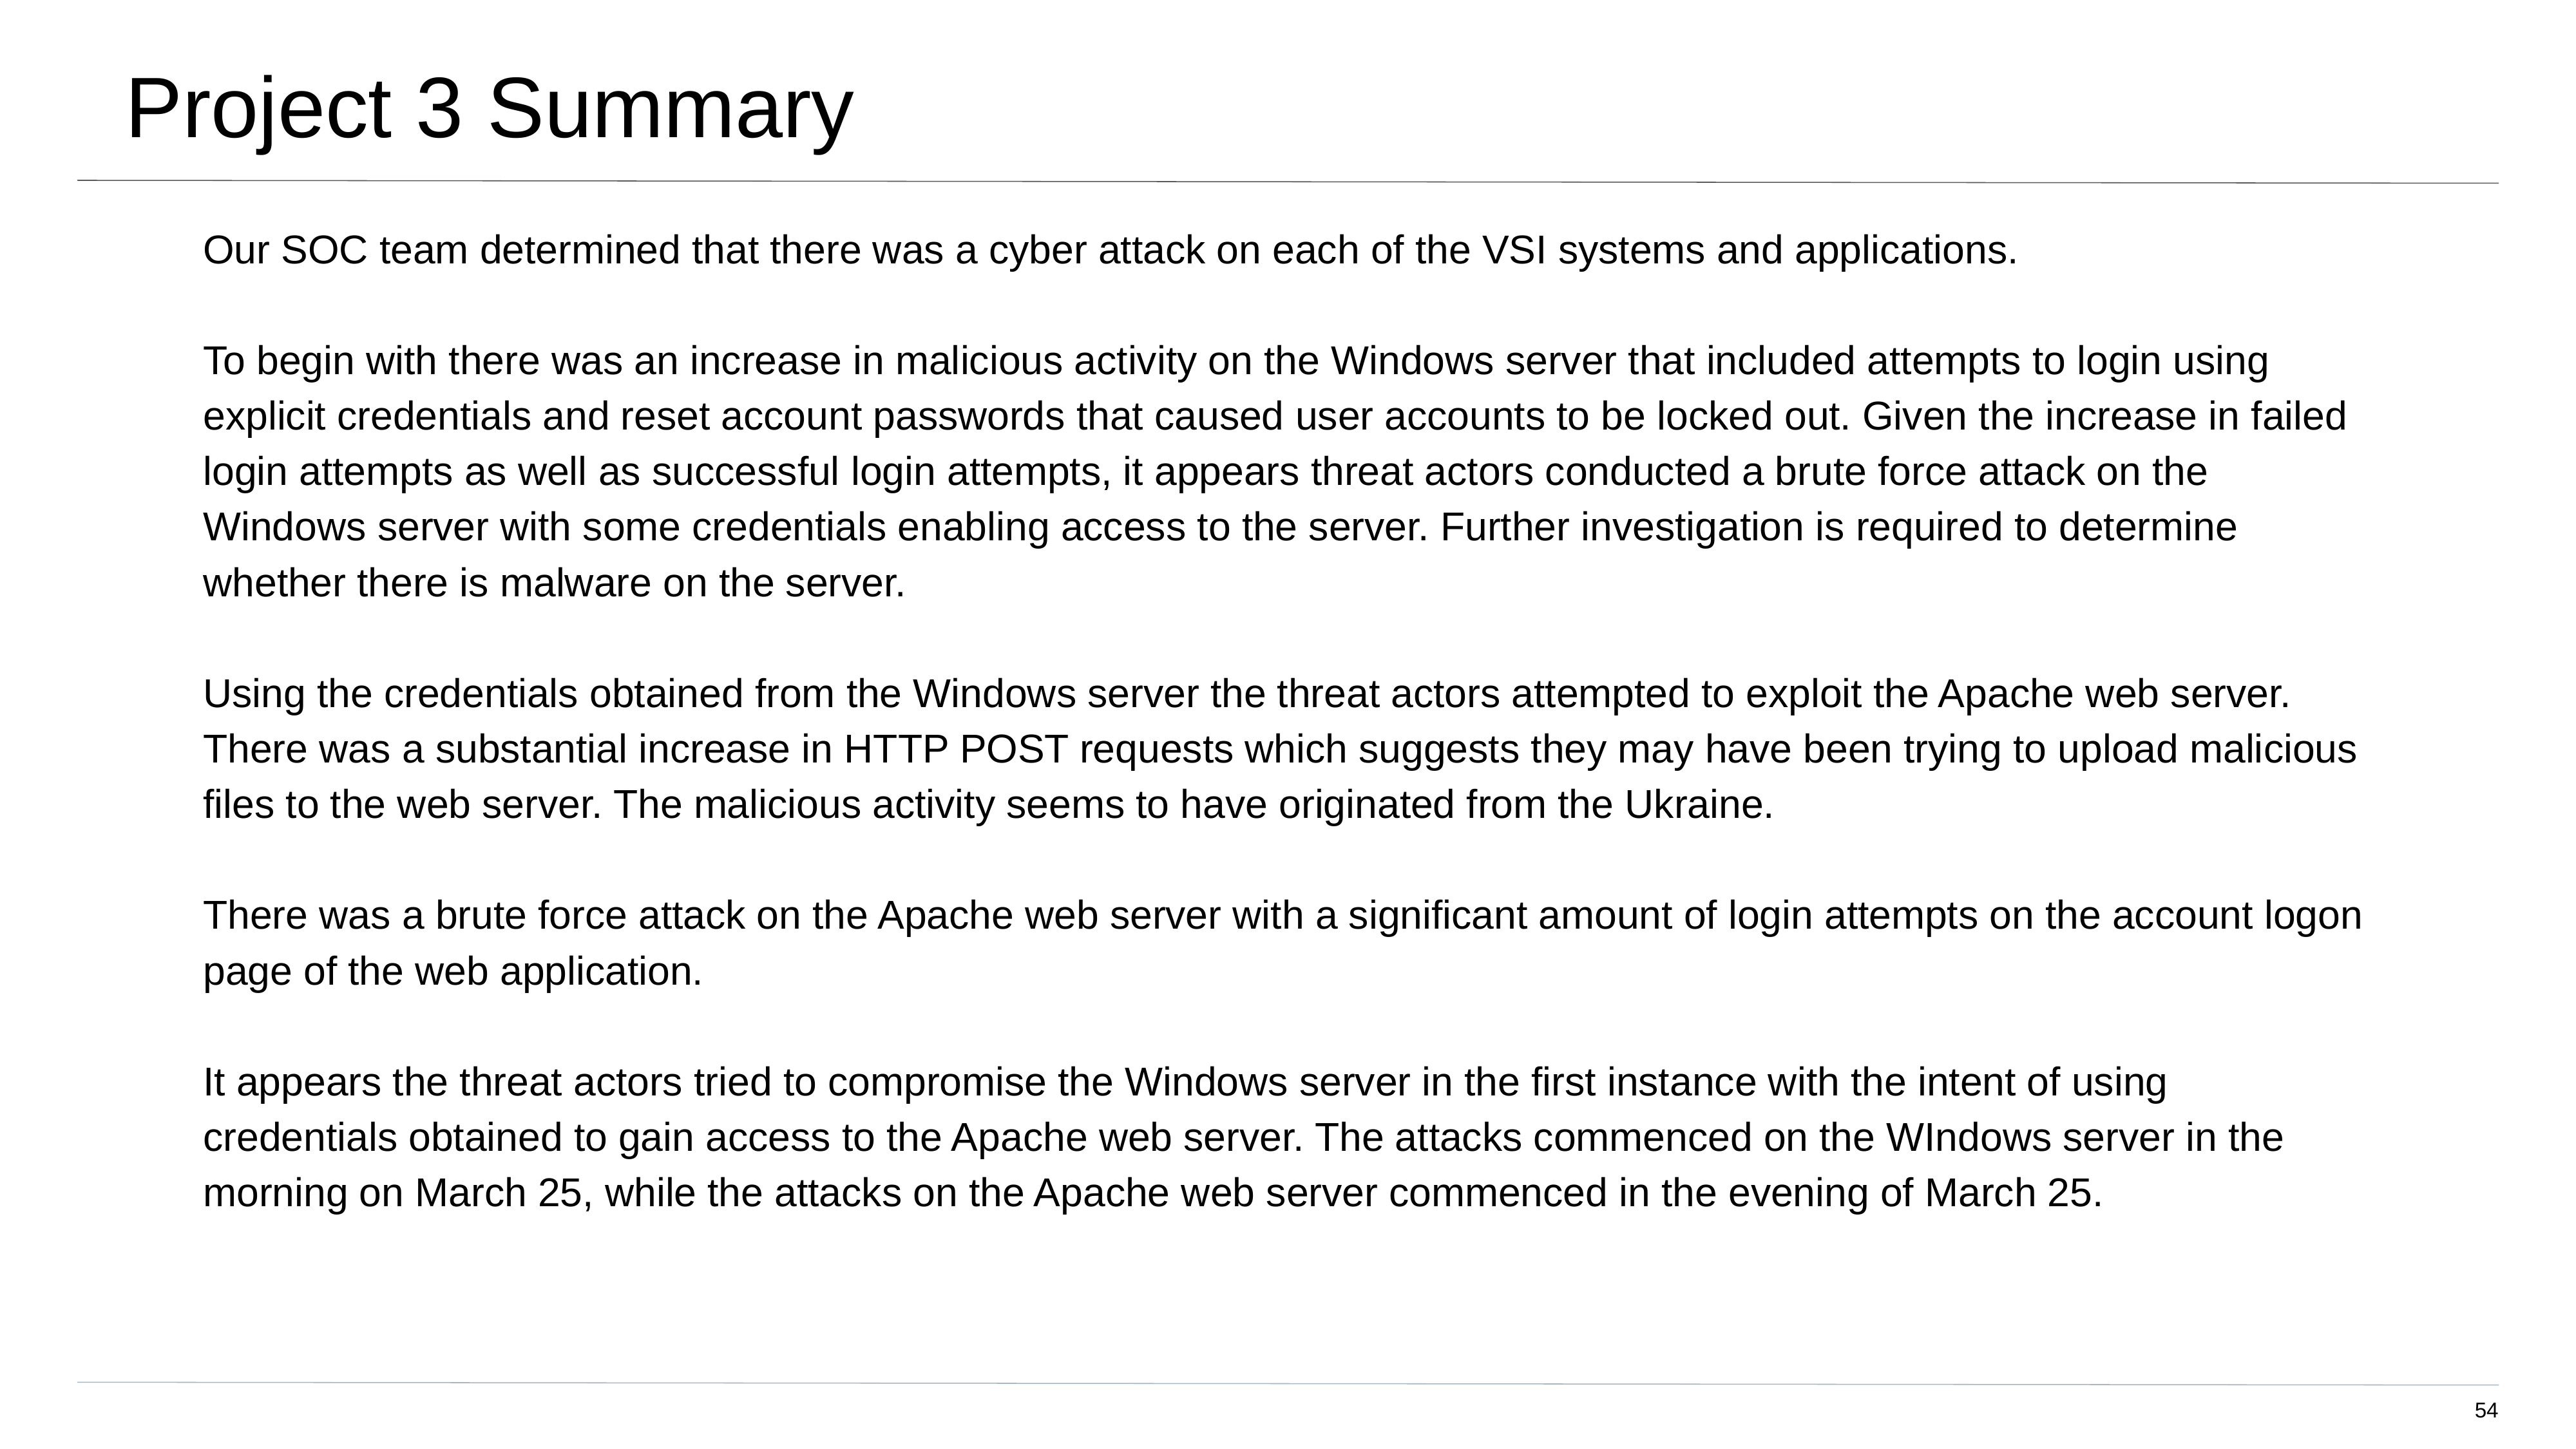

# Project 3 Summary
Our SOC team determined that there was a cyber attack on each of the VSI systems and applications.

To begin with there was an increase in malicious activity on the Windows server that included attempts to login using explicit credentials and reset account passwords that caused user accounts to be locked out. Given the increase in failed login attempts as well as successful login attempts, it appears threat actors conducted a brute force attack on the Windows server with some credentials enabling access to the server. Further investigation is required to determine whether there is malware on the server.

Using the credentials obtained from the Windows server the threat actors attempted to exploit the Apache web server. There was a substantial increase in HTTP POST requests which suggests they may have been trying to upload malicious files to the web server. The malicious activity seems to have originated from the Ukraine.

There was a brute force attack on the Apache web server with a significant amount of login attempts on the account logon page of the web application.

It appears the threat actors tried to compromise the Windows server in the first instance with the intent of using credentials obtained to gain access to the Apache web server. The attacks commenced on the WIndows server in the morning on March 25, while the attacks on the Apache web server commenced in the evening of March 25.
54